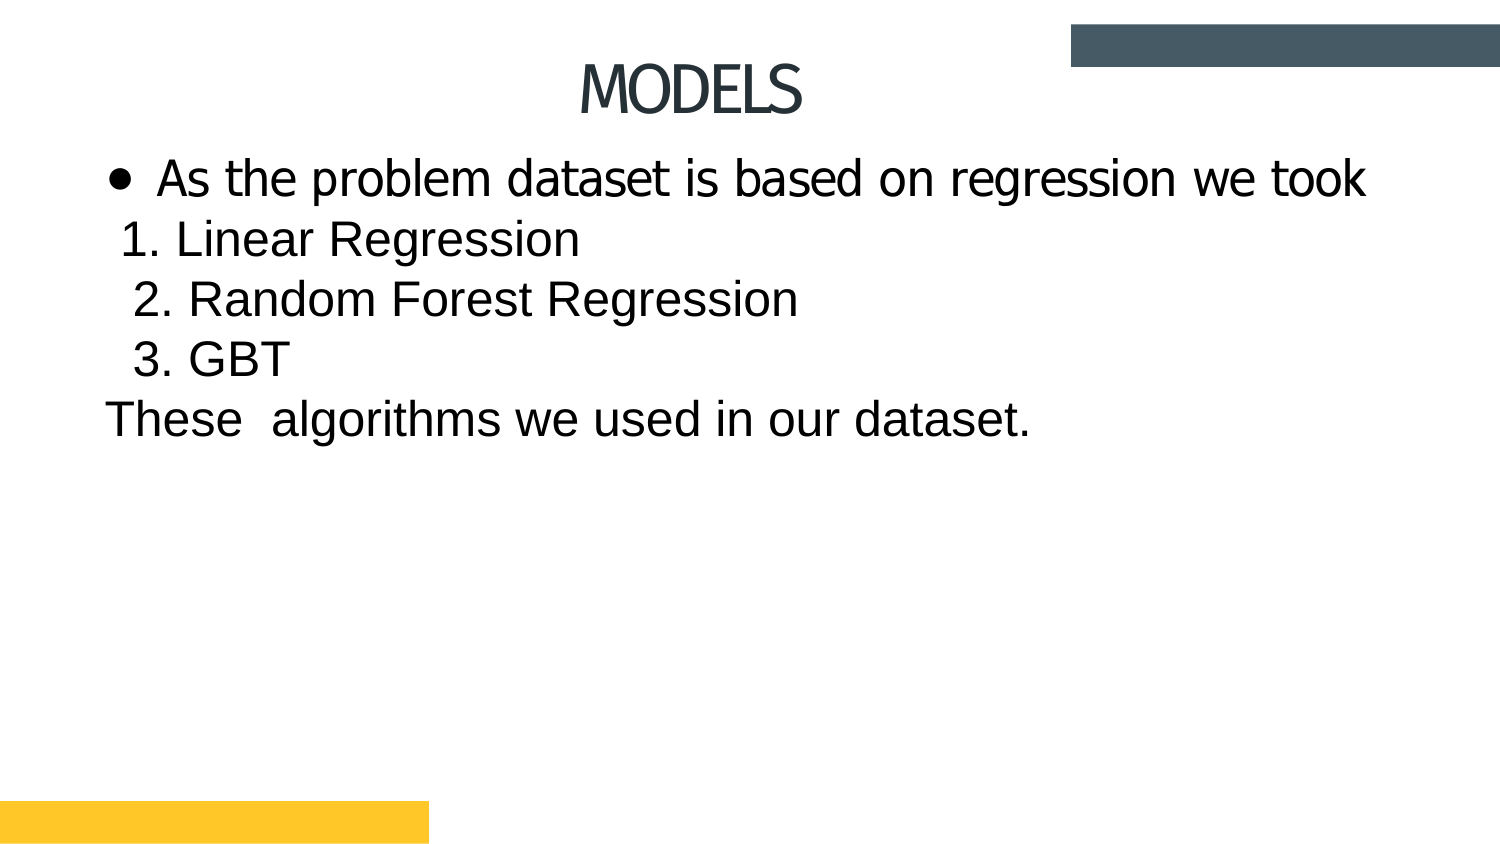

# MODELS
As the problem dataset is based on regression we took
 1. Linear Regression
  2. Random Forest Regression
  3. GBT
These  algorithms we used in our dataset.